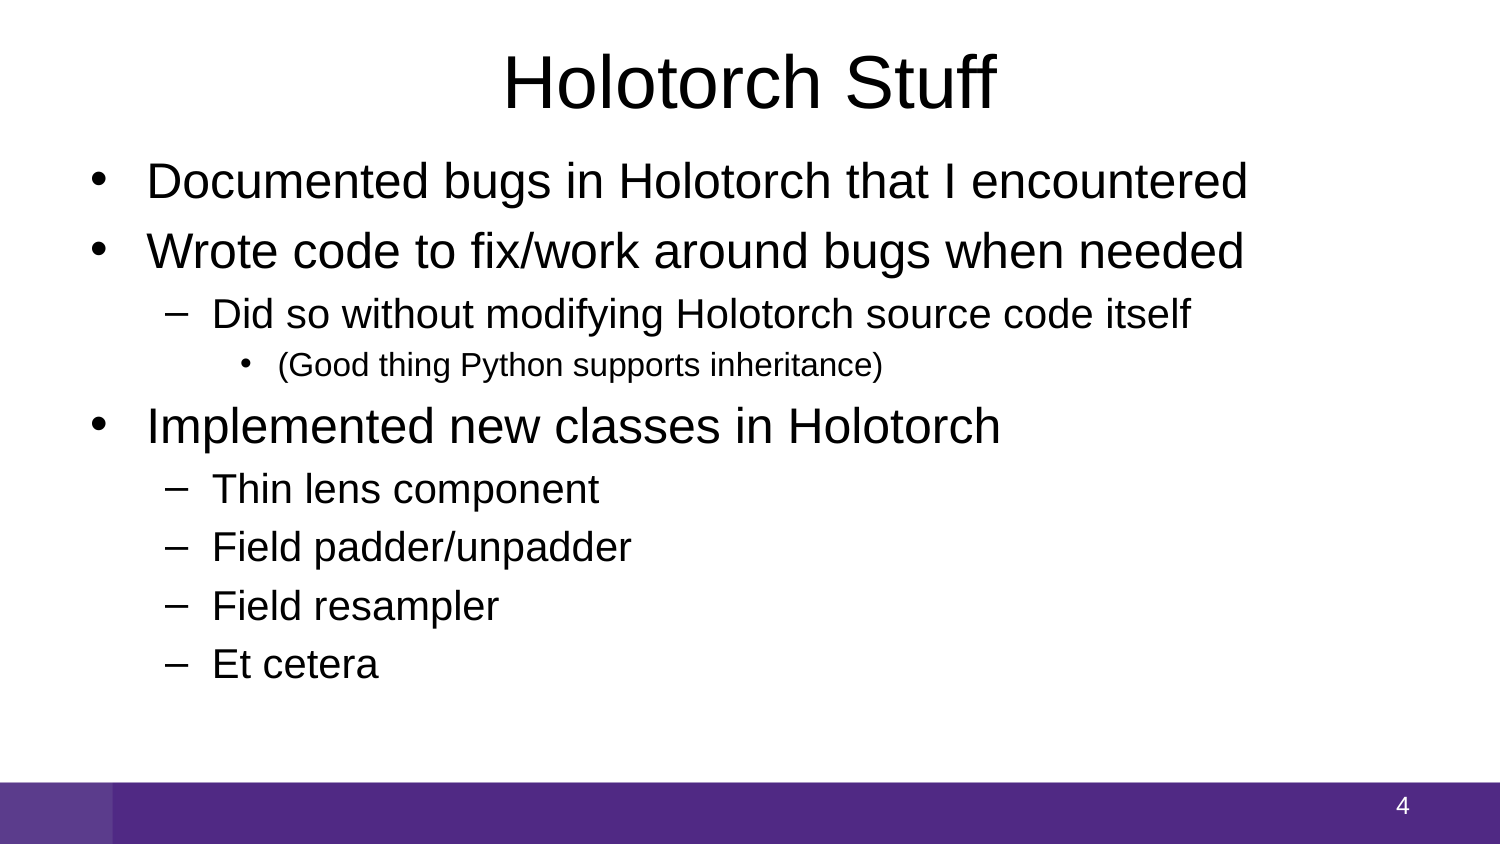

# Holotorch Stuff
Documented bugs in Holotorch that I encountered
Wrote code to fix/work around bugs when needed
Did so without modifying Holotorch source code itself
(Good thing Python supports inheritance)
Implemented new classes in Holotorch
Thin lens component
Field padder/unpadder
Field resampler
Et cetera
4